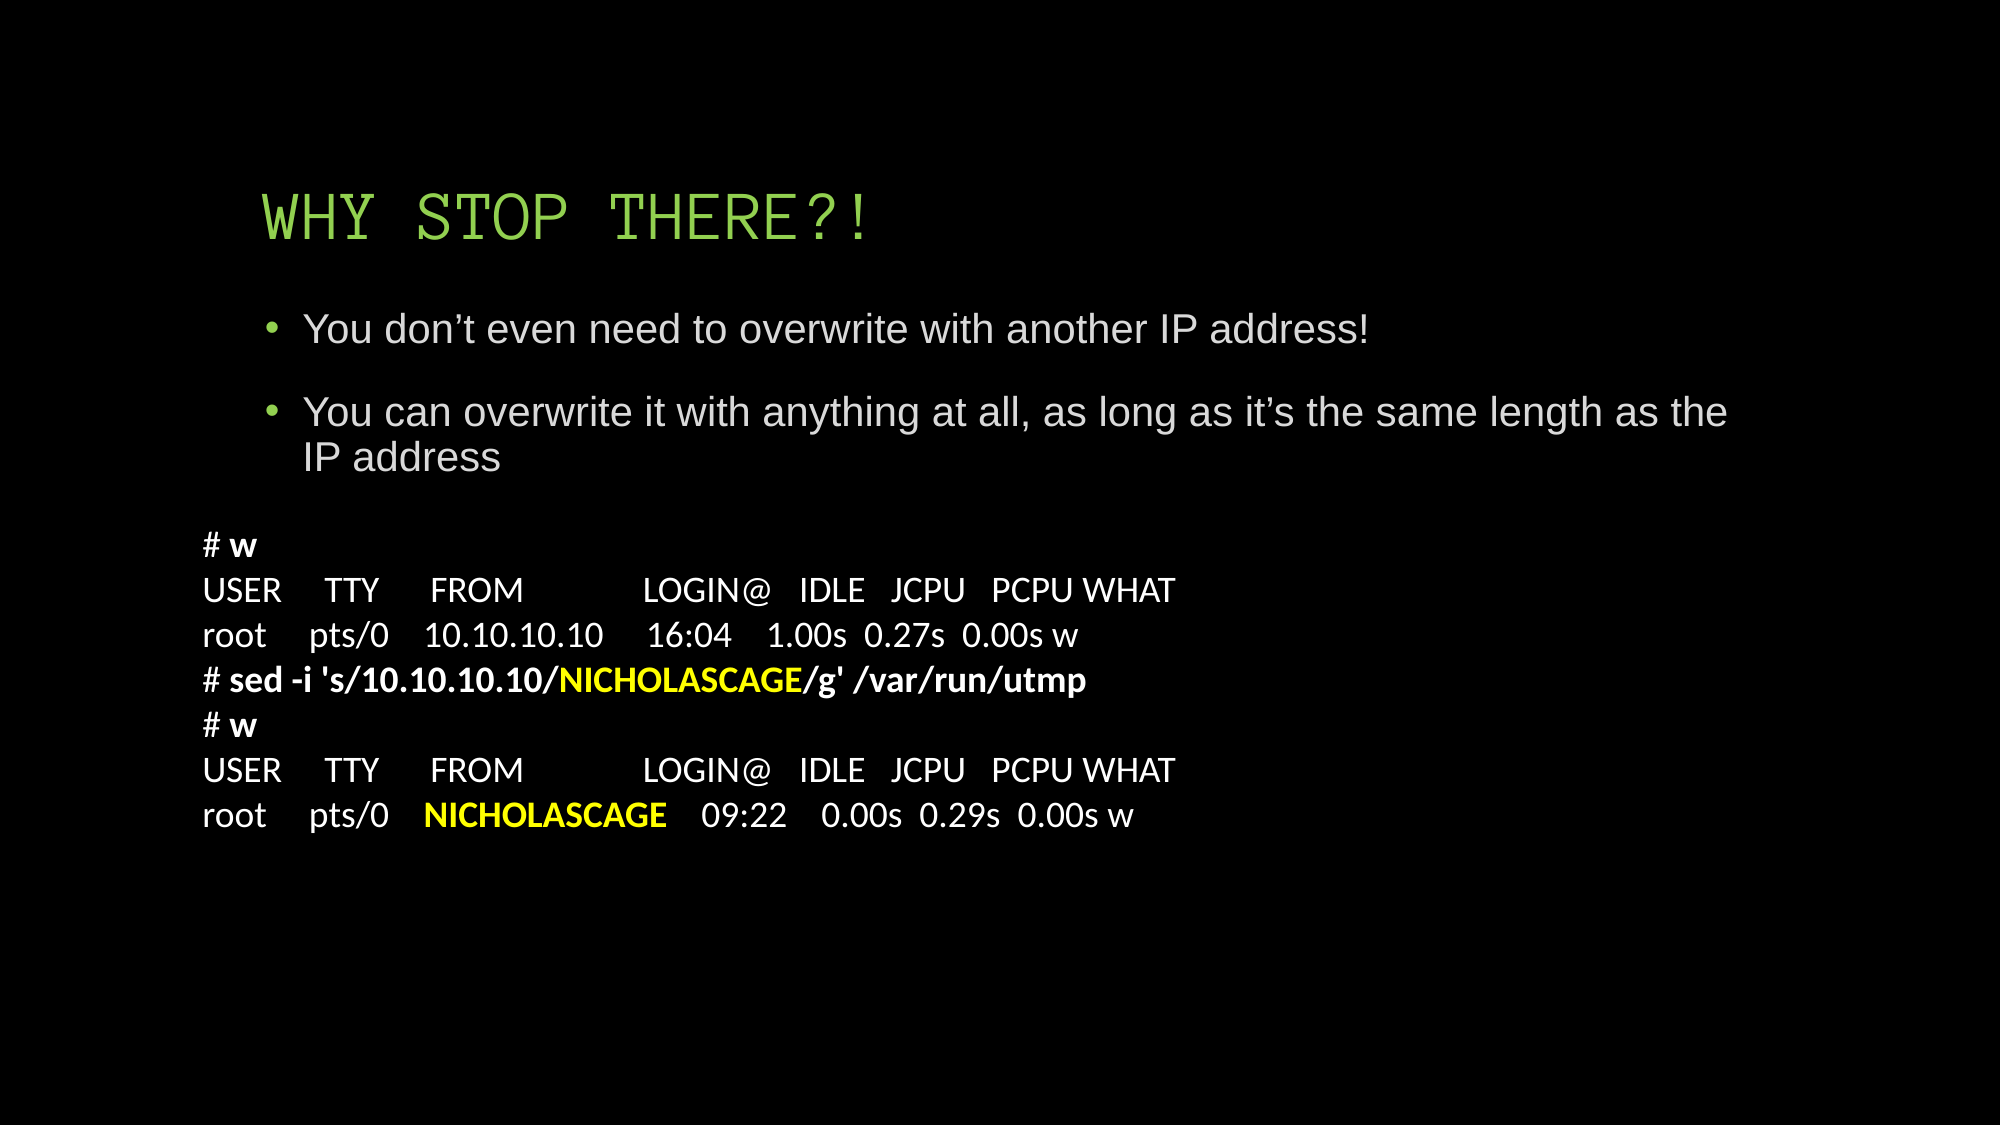

# WHY STOP THERE?!
You don’t even need to overwrite with another IP address!
You can overwrite it with anything at all, as long as it’s the same length as the IP address
# w
USER     TTY      FROM              LOGIN@   IDLE   JCPU   PCPU WHAT
root     pts/0    10.10.10.10     16:04    1.00s  0.27s  0.00s w
# sed -i 's/10.10.10.10/NICHOLASCAGE/g' /var/run/utmp
# w
USER     TTY      FROM              LOGIN@   IDLE   JCPU   PCPU WHAT
root     pts/0    NICHOLASCAGE    09:22    0.00s  0.29s  0.00s w